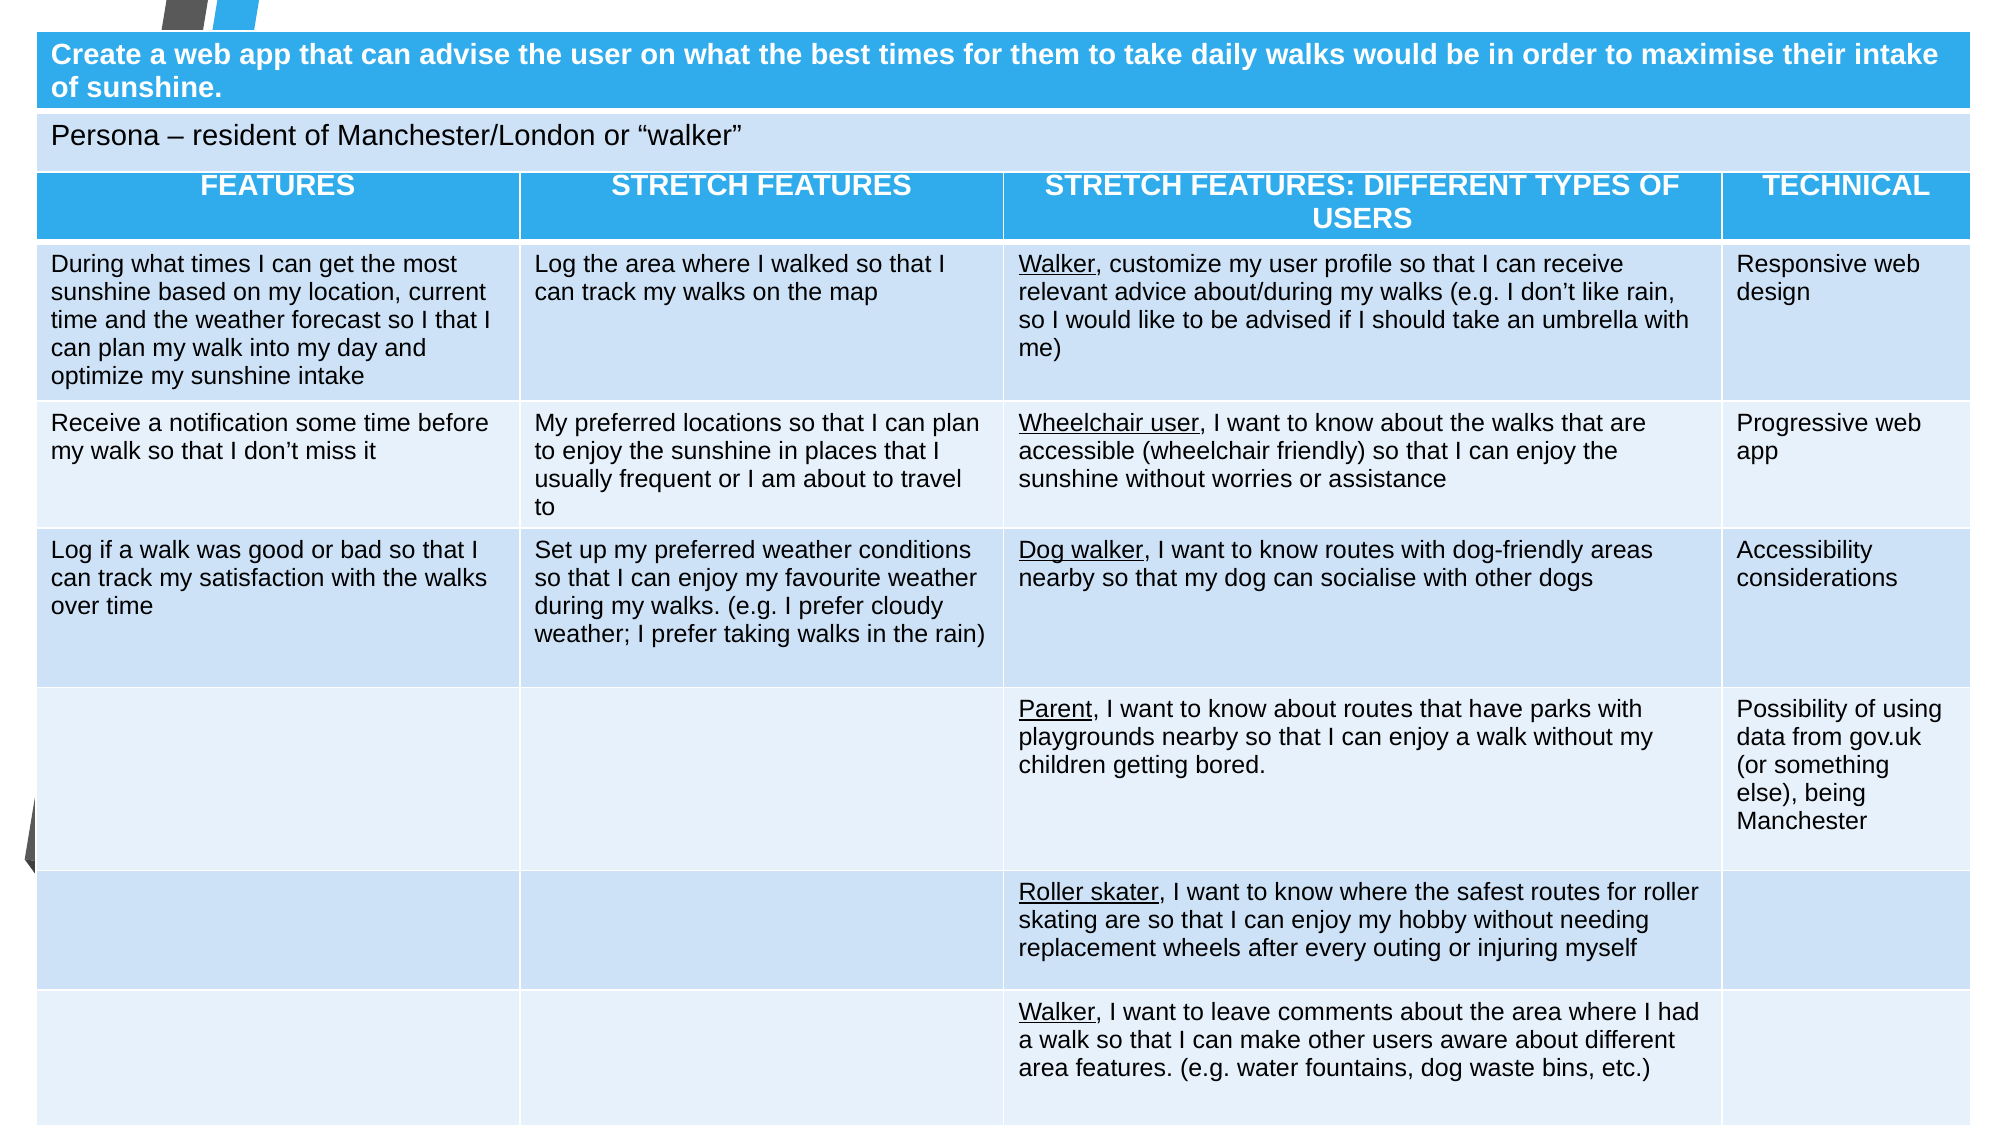

| Create a web app that can advise the user on what the best times for them to take daily walks would be in order to maximise their intake of sunshine. |
| --- |
| Persona – resident of Manchester/London or “walker” |
| FEATURES | STRETCH FEATURES | STRETCH FEATURES: DIFFERENT TYPES OF USERS | TECHNICAL |
| --- | --- | --- | --- |
| During what times I can get the most sunshine based on my location, current time and the weather forecast so I that I can plan my walk into my day and optimize my sunshine intake | Log the area where I walked so that I can track my walks on the map | Walker, customize my user profile so that I can receive relevant advice about/during my walks (e.g. I don’t like rain, so I would like to be advised if I should take an umbrella with me) | Responsive web design |
| Receive a notification some time before my walk so that I don’t miss it | My preferred locations so that I can plan to enjoy the sunshine in places that I usually frequent or I am about to travel to | Wheelchair user, I want to know about the walks that are accessible (wheelchair friendly) so that I can enjoy the sunshine without worries or assistance | Progressive web app |
| Log if a walk was good or bad so that I can track my satisfaction with the walks over time | Set up my preferred weather conditions so that I can enjoy my favourite weather during my walks. (e.g. I prefer cloudy weather; I prefer taking walks in the rain) | Dog walker, I want to know routes with dog-friendly areas nearby so that my dog can socialise with other dogs | Accessibility considerations |
|  |  | Parent, I want to know about routes that have parks with playgrounds nearby so that I can enjoy a walk without my children getting bored. | Possibility of using data from gov.uk (or something else), being Manchester |
|  |  | Roller skater, I want to know where the safest routes for roller skating are so that I can enjoy my hobby without needing replacement wheels after every outing or injuring myself |  |
|  |  | Walker, I want to leave comments about the area where I had a walk so that I can make other users aware about different area features. (e.g. water fountains, dog waste bins, etc.) |  |
7